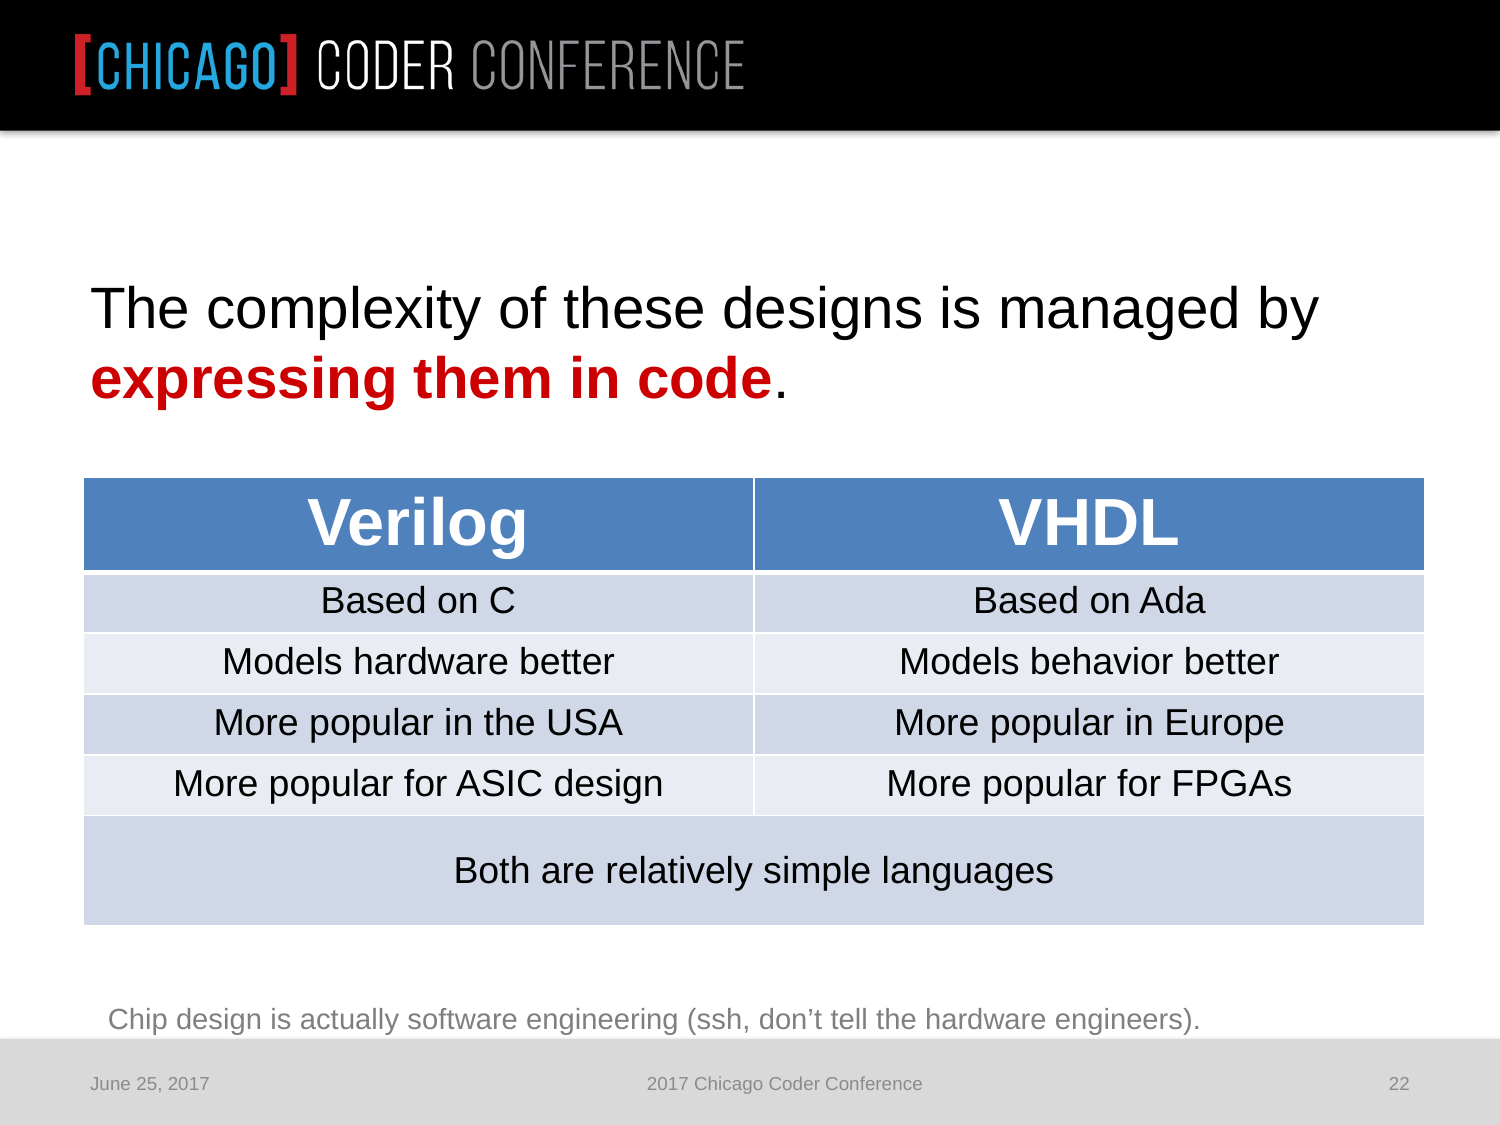

The complexity of these designs is managed by expressing them in code.
| Verilog | VHDL |
| --- | --- |
| Based on C | Based on Ada |
| Models hardware better | Models behavior better |
| More popular in the USA | More popular in Europe |
| More popular for ASIC design | More popular for FPGAs |
| Both are relatively simple languages |  |
Chip design is actually software engineering (ssh, don’t tell the hardware engineers).
June 25, 2017
2017 Chicago Coder Conference
22